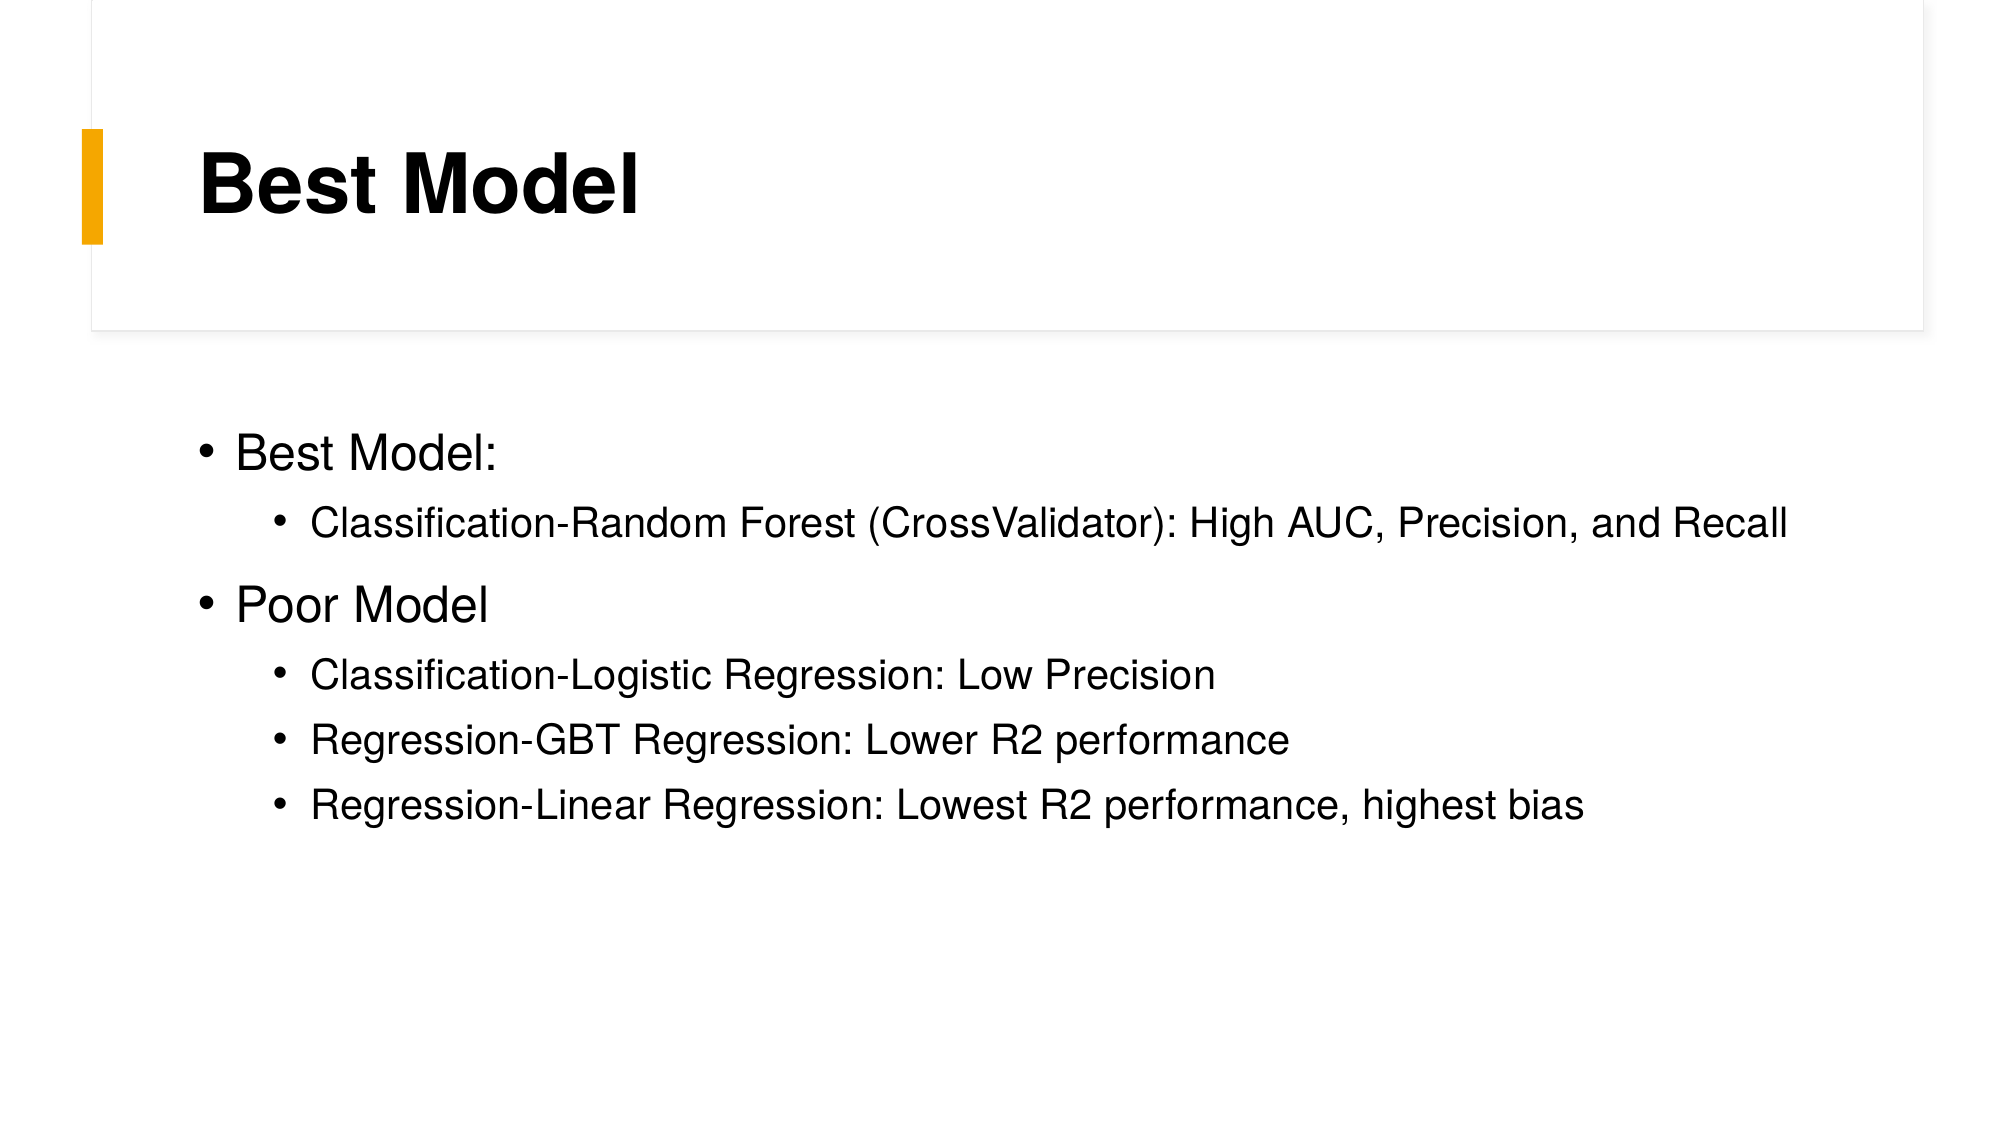

# Best Model
Best Model:
Classification-Random Forest (CrossValidator): High AUC, Precision, and Recall
Poor Model
Classification-Logistic Regression: Low Precision
Regression-GBT Regression: Lower R2 performance
Regression-Linear Regression: Lowest R2 performance, highest bias